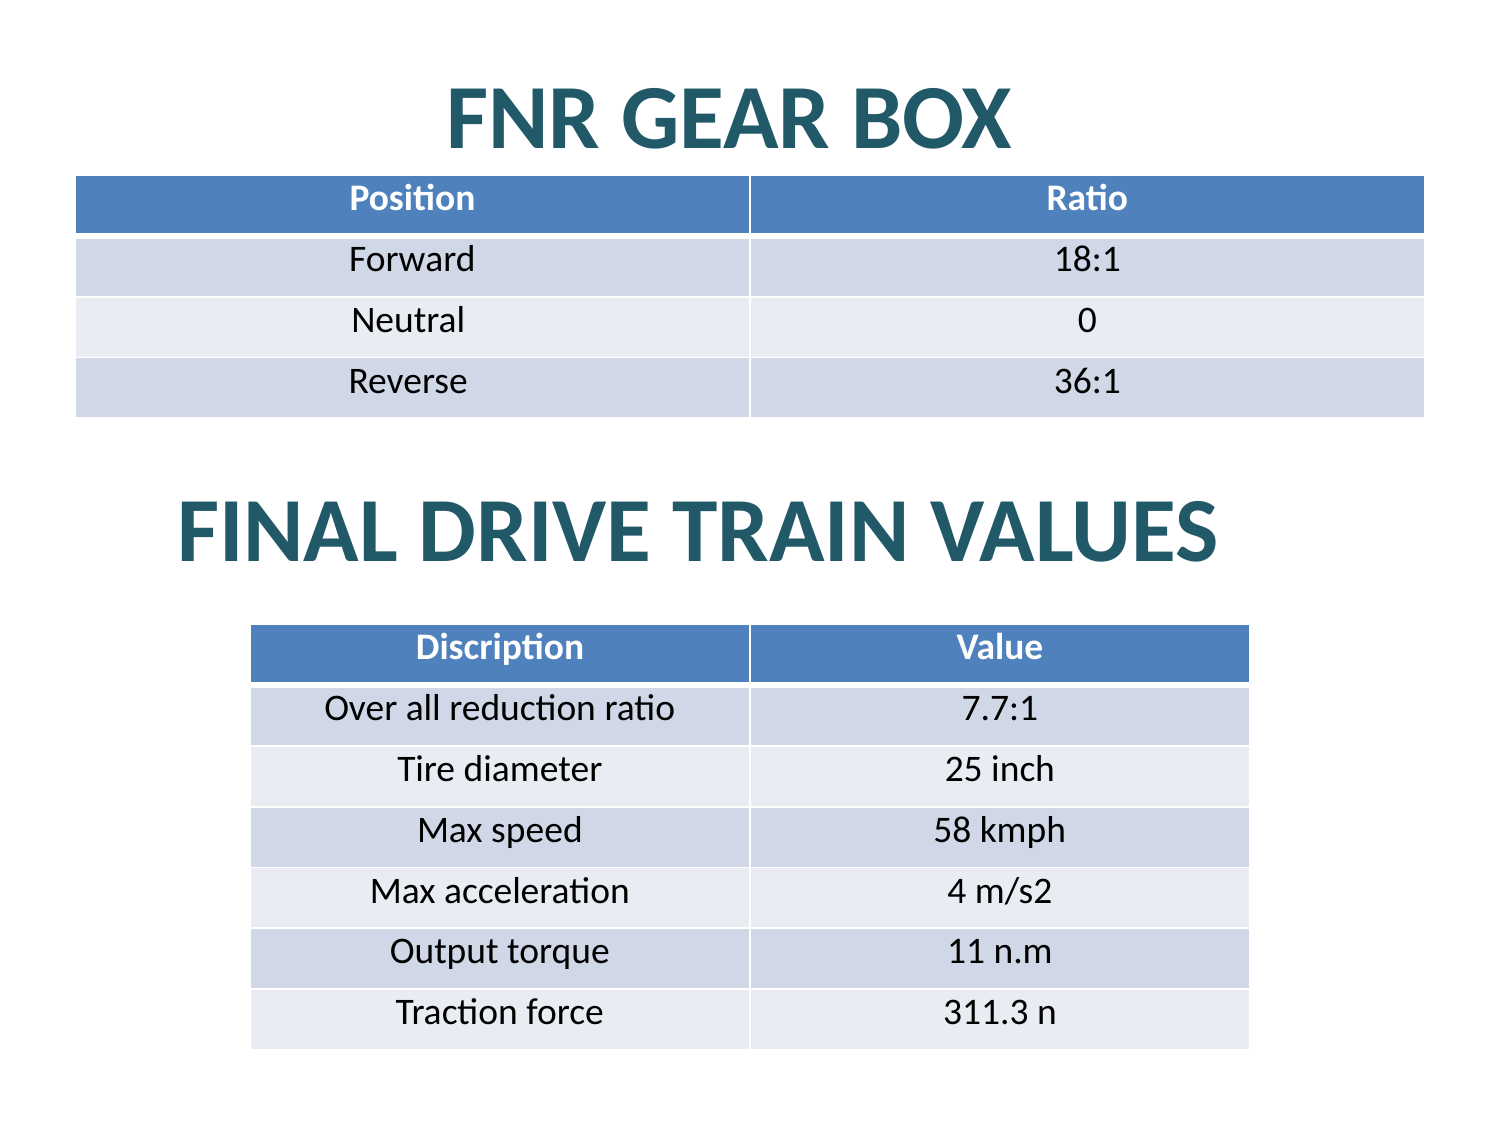

FNR GEAR BOX
| Position | Ratio |
| --- | --- |
| Forward | 18:1 |
| Neutral | 0 |
| Reverse | 36:1 |
FINAL DRIVE TRAIN VALUES
| Discription | Value |
| --- | --- |
| Over all reduction ratio | 7.7:1 |
| Tire diameter | 25 inch |
| Max speed | 58 kmph |
| Max acceleration | 4 m/s2 |
| Output torque | 11 n.m |
| Traction force | 311.3 n |